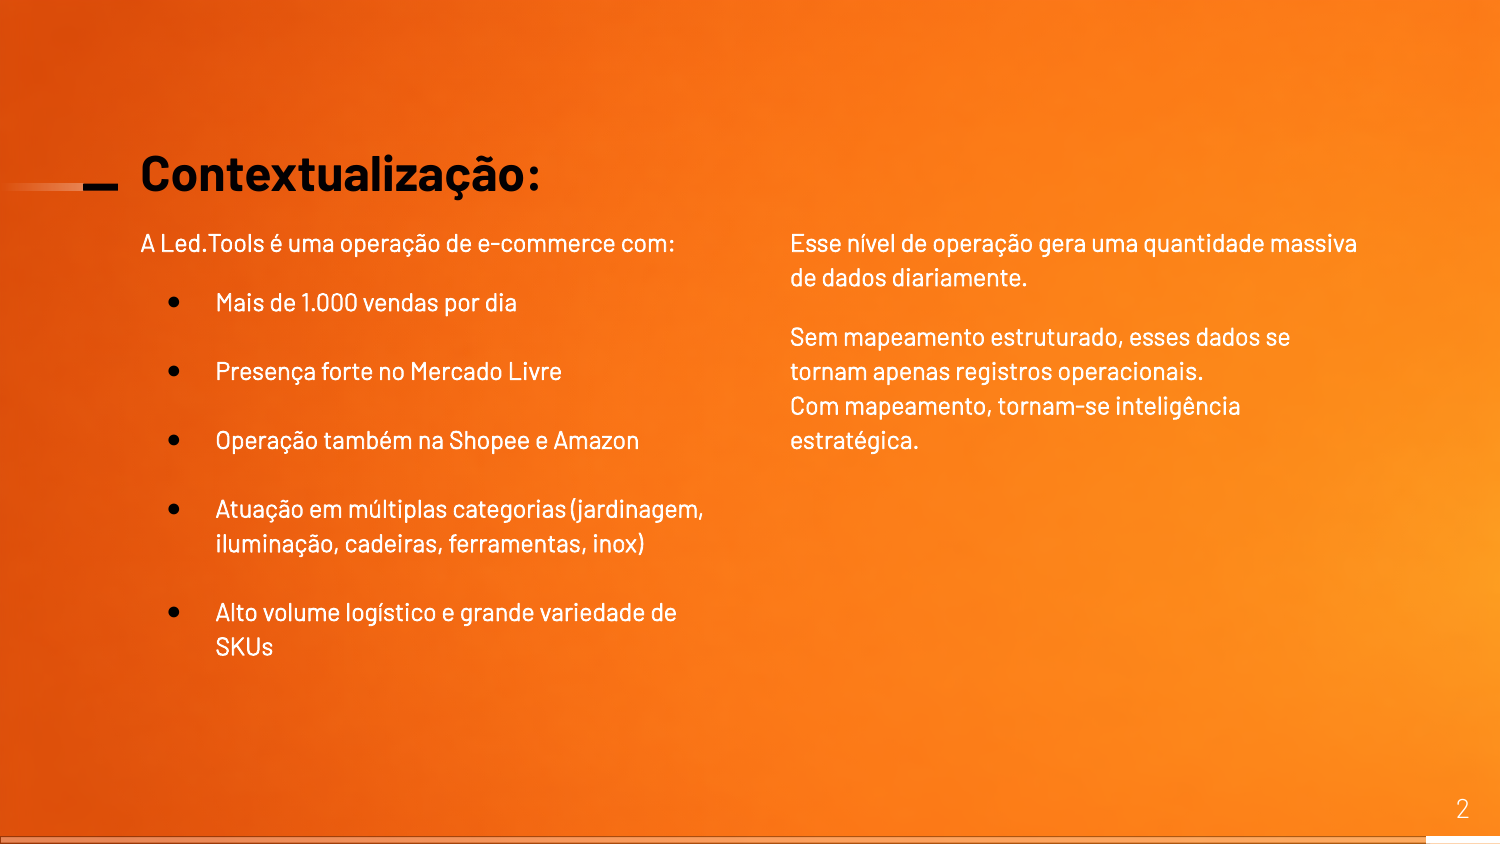

# Contextualização:
A Led.Tools é uma operação de e-commerce com:
Mais de 1.000 vendas por dia
Presença forte no Mercado Livre
Operação também na Shopee e Amazon
Atuação em múltiplas categorias (jardinagem, iluminação, cadeiras, ferramentas, inox)
Alto volume logístico e grande variedade de SKUs

Esse nível de operação gera uma quantidade massiva de dados diariamente.
Sem mapeamento estruturado, esses dados se tornam apenas registros operacionais.
Com mapeamento, tornam-se inteligência estratégica.
2